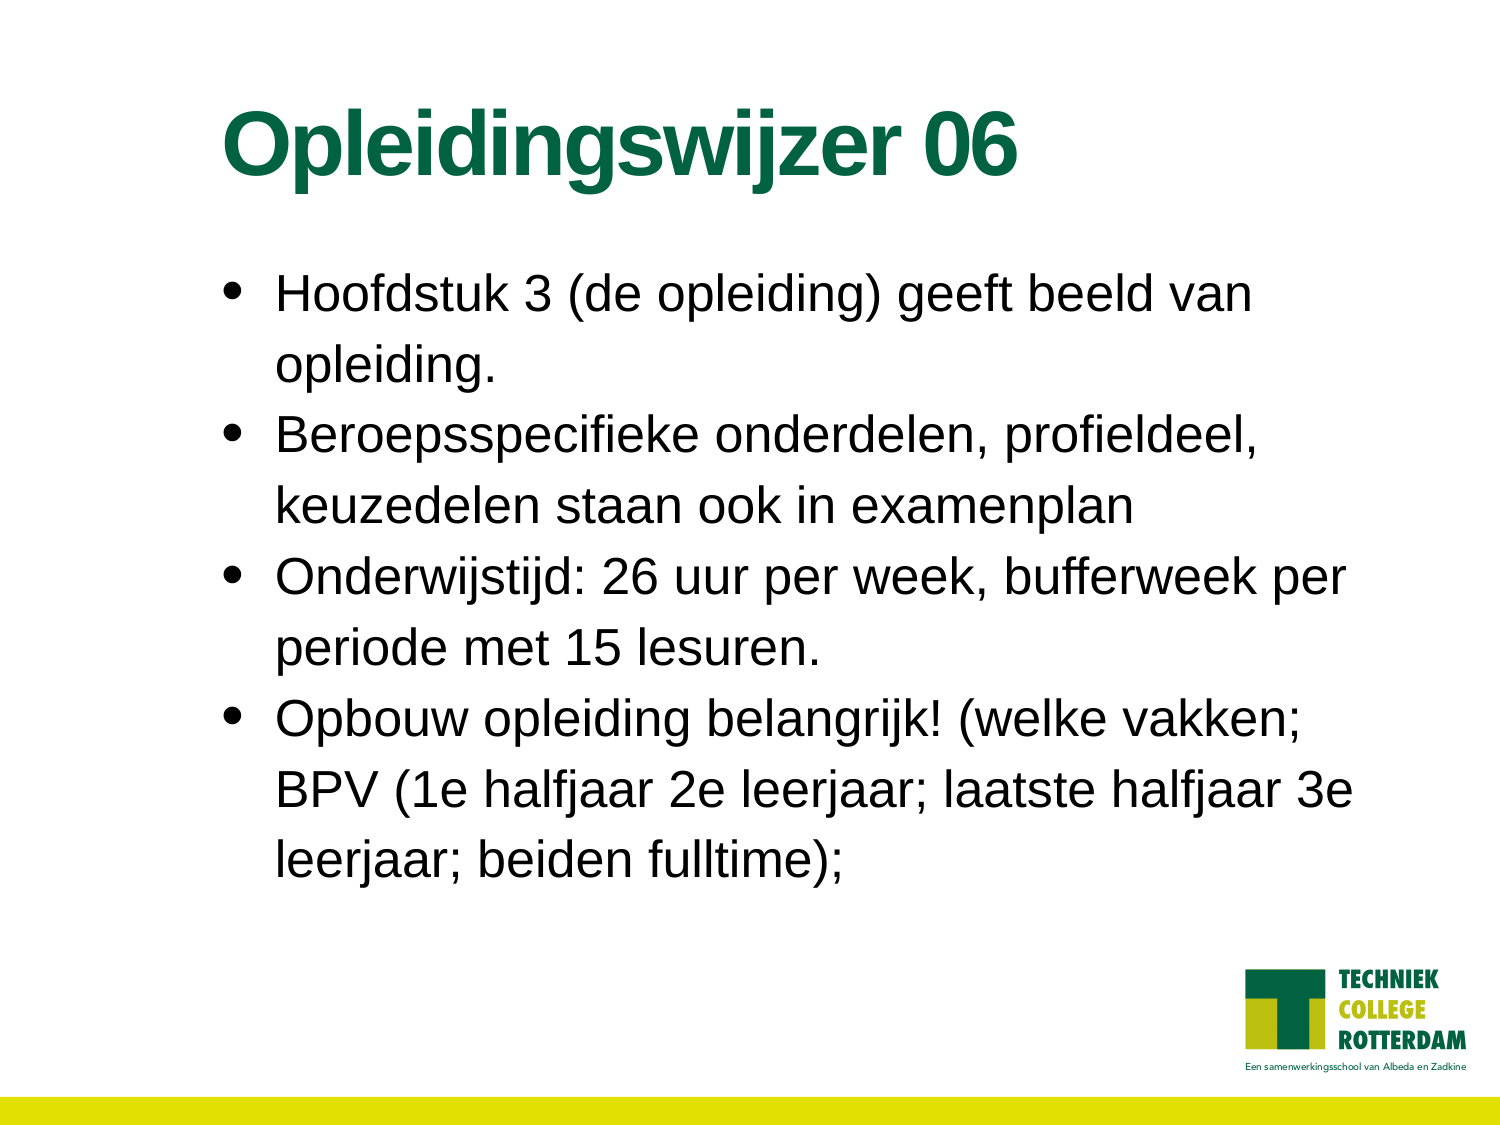

# Opleidingswijzer 06
Hoofdstuk 3 (de opleiding) geeft beeld van opleiding.
Beroepsspecifieke onderdelen, profieldeel, keuzedelen staan ook in examenplan
Onderwijstijd: 26 uur per week, bufferweek per periode met 15 lesuren.
Opbouw opleiding belangrijk! (welke vakken; BPV (1e halfjaar 2e leerjaar; laatste halfjaar 3e leerjaar; beiden fulltime);